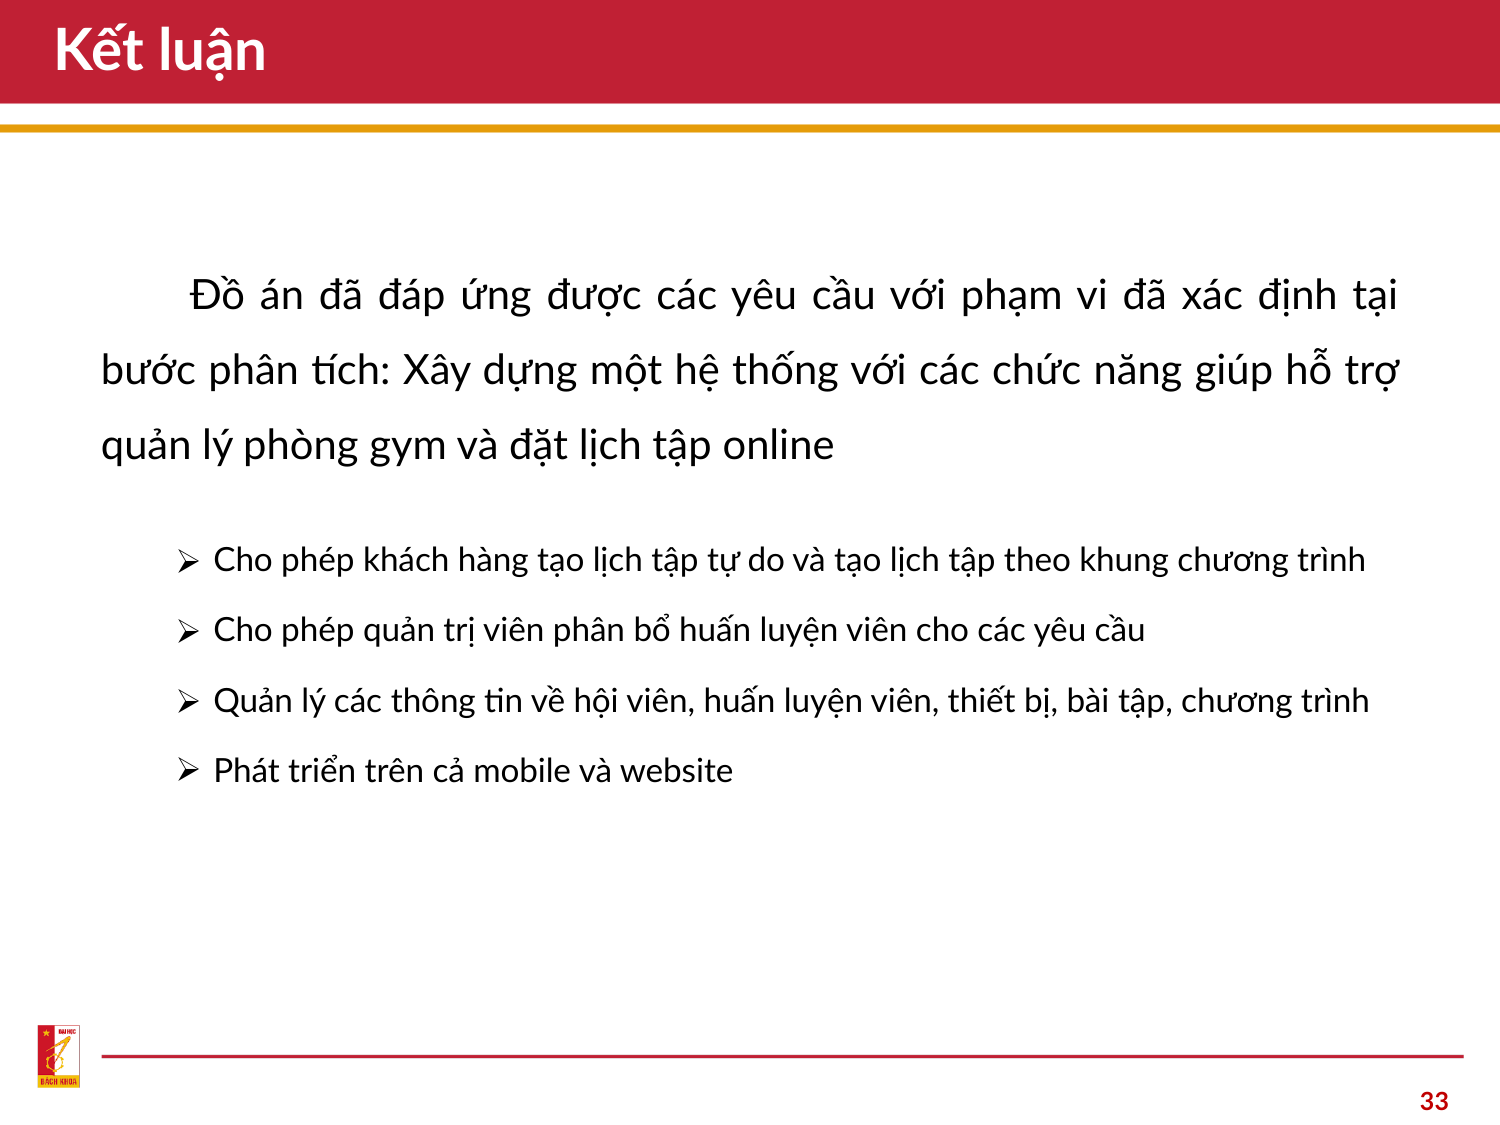

# Kết luận
      Đồ án đã đáp ứng được các yêu cầu với phạm vi đã xác định tại bước phân tích: Xây dựng một hệ thống với các chức năng giúp hỗ trợ quản lý phòng gym và đặt lịch tập online

Cho phép khách hàng tạo lịch tập tự do và tạo lịch tập theo khung chương trình
Cho phép quản trị viên phân bổ huấn luyện viên cho các yêu cầu
Quản lý các thông tin về hội viên, huấn luyện viên, thiết bị, bài tập, chương trình
Phát triển trên cả mobile và website
33